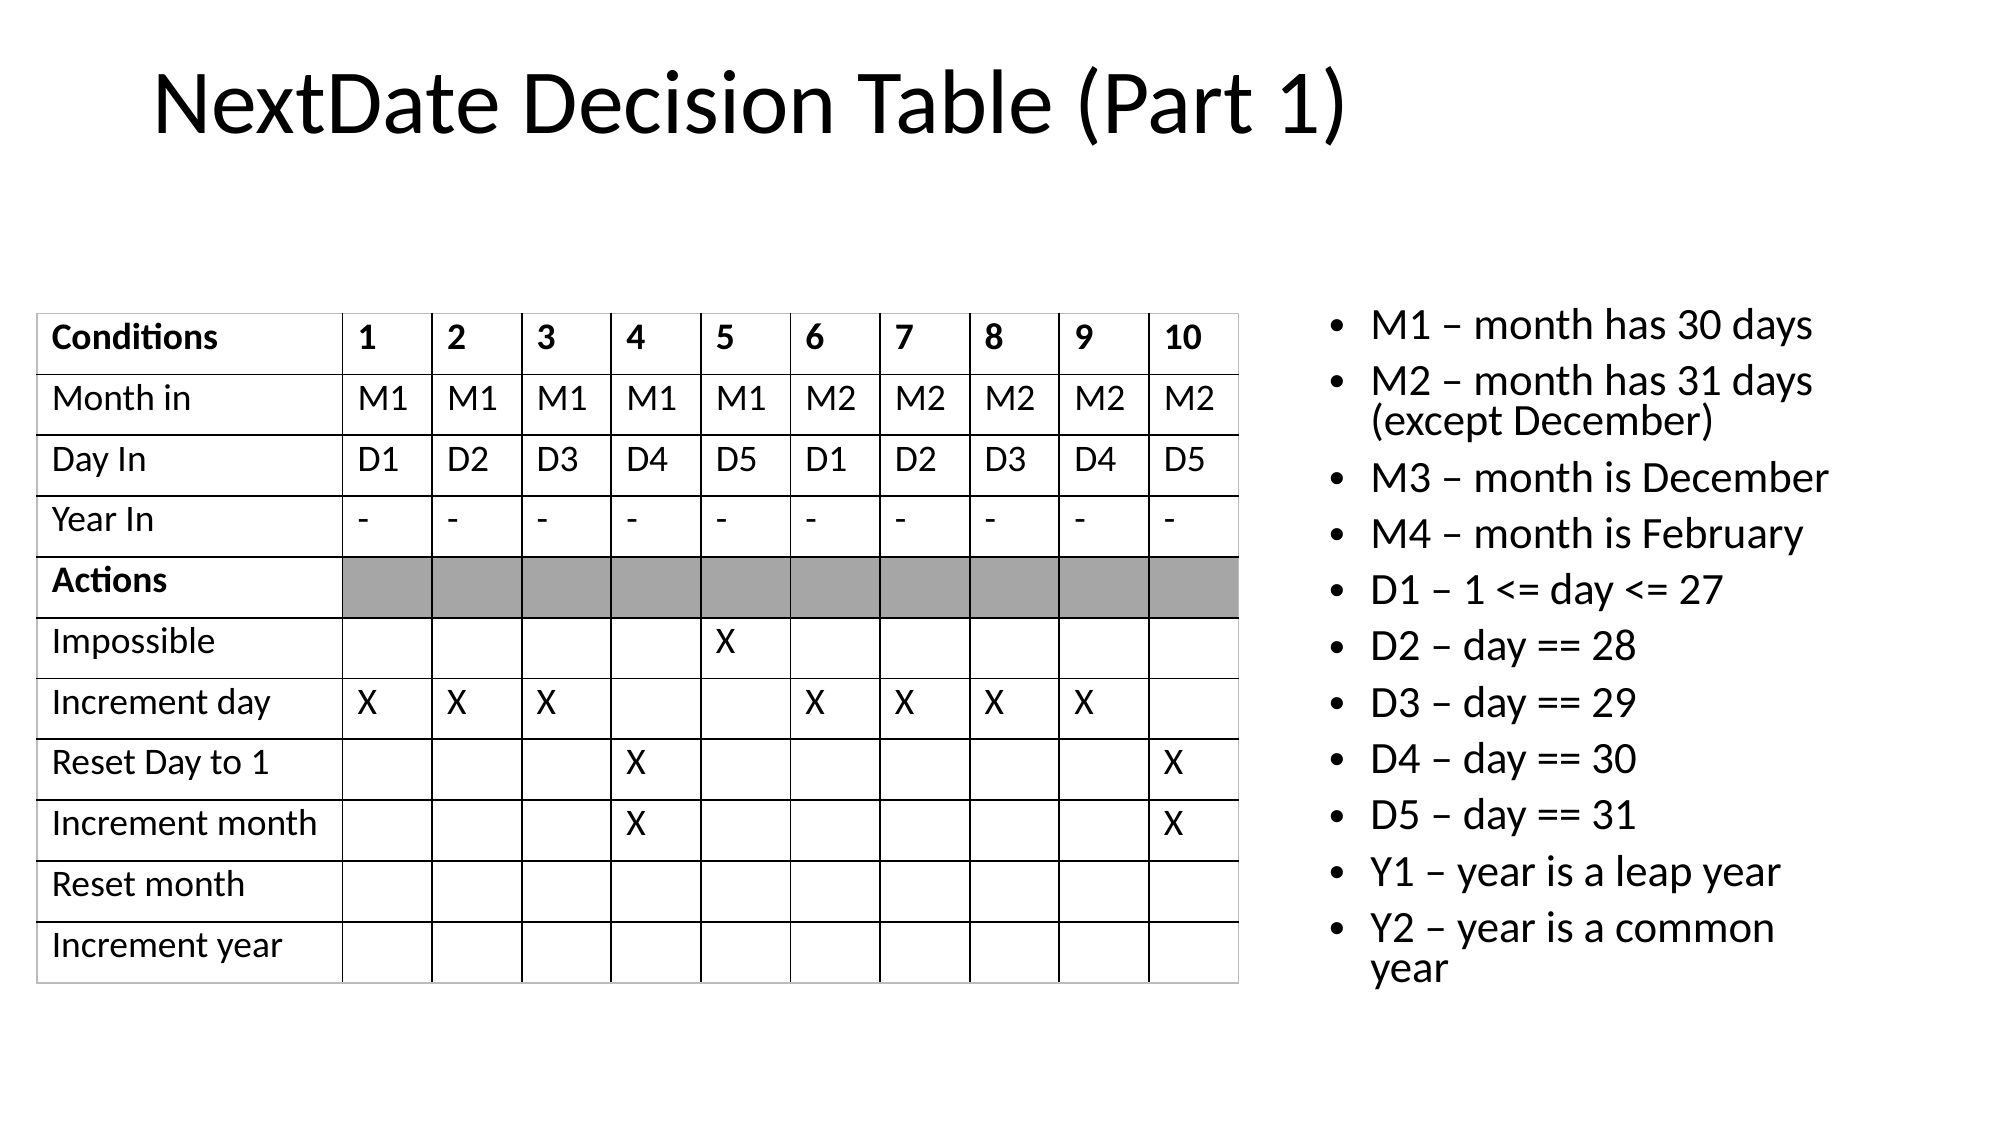

# NextDate Decision Table (Part 1)
M1 – month has 30 days
M2 – month has 31 days (except December)
M3 – month is December
M4 – month is February
D1 – 1 <= day <= 27
D2 – day == 28
D3 – day == 29
D4 – day == 30
D5 – day == 31
Y1 – year is a leap year
Y2 – year is a common year

| Conditions | 1 | 2 | 3 | 4 | 5 | 6 | 7 | 8 | 9 | 10 |
| --- | --- | --- | --- | --- | --- | --- | --- | --- | --- | --- |
| Month in | M1 | M1 | M1 | M1 | M1 | M2 | M2 | M2 | M2 | M2 |
| Day In | D1 | D2 | D3 | D4 | D5 | D1 | D2 | D3 | D4 | D5 |
| Year In | - | - | - | - | - | - | - | - | - | - |
| Actions |  |  |  |  |  |  |  |  |  |  |
| Impossible |  |  |  |  | X |  |  |  |  |  |
| Increment day | X | X | X |  |  | X | X | X | X |  |
| Reset Day to 1 |  |  |  | X |  |  |  |  |  | X |
| Increment month |  |  |  | X |  |  |  |  |  | X |
| Reset month |  |  |  |  |  |  |  |  |  |  |
| Increment year |  |  |  |  |  |  |  |  |  |  |